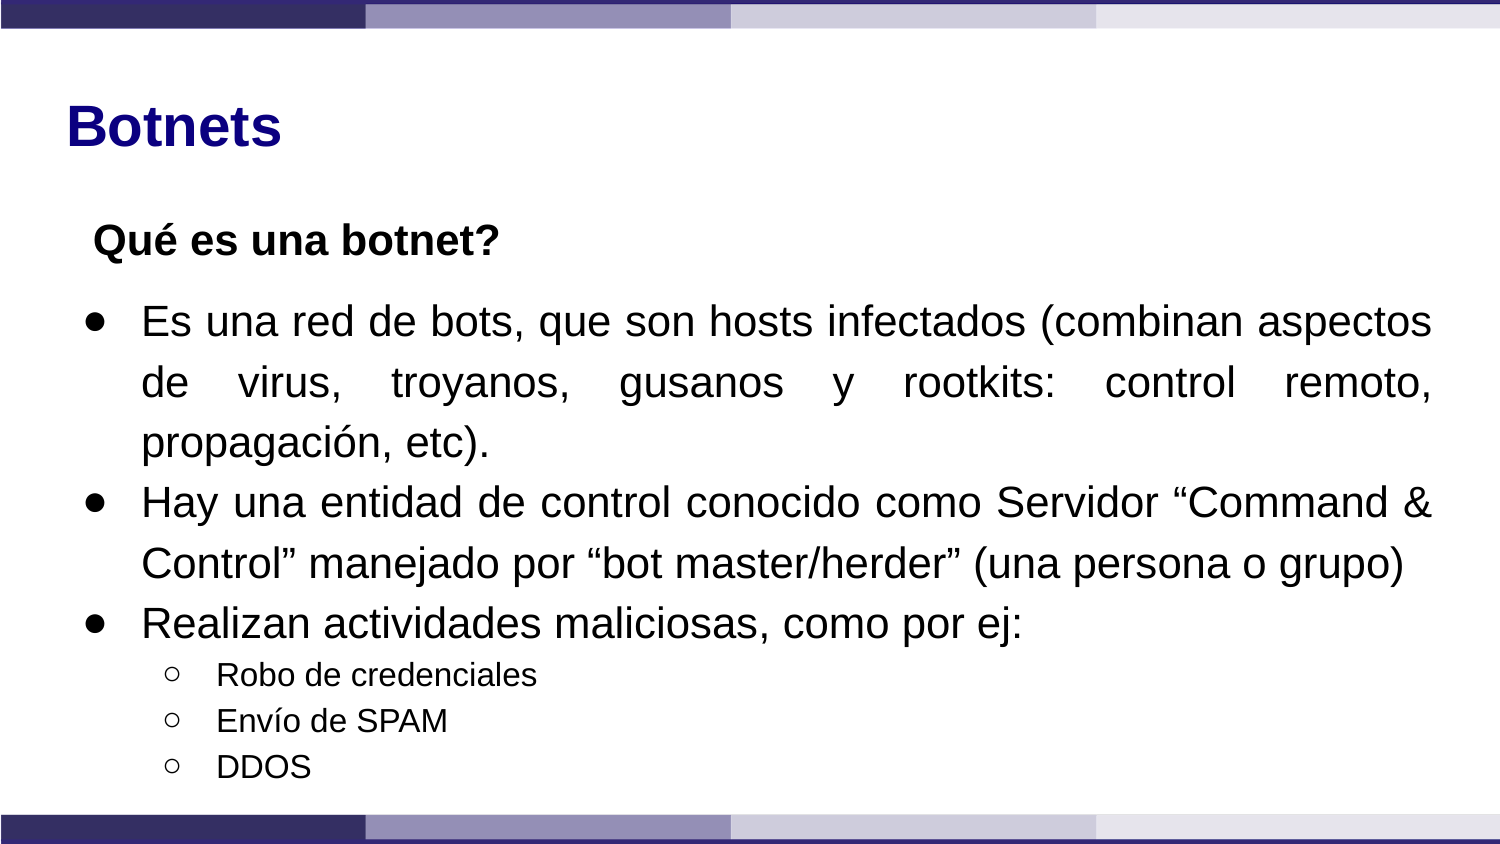

# Botnets
¿Qué es una botnet?
Es una red de bots, que son hosts infectados (combinan aspectos de virus, troyanos, gusanos y rootkits: control remoto, propagación, etc).
Hay una entidad de control conocido como Servidor “Command & Control” manejado por “bot master/herder” (una persona o grupo)
Realizan actividades maliciosas, como por ej:
Robo de credenciales
Envío de SPAM
DDOS